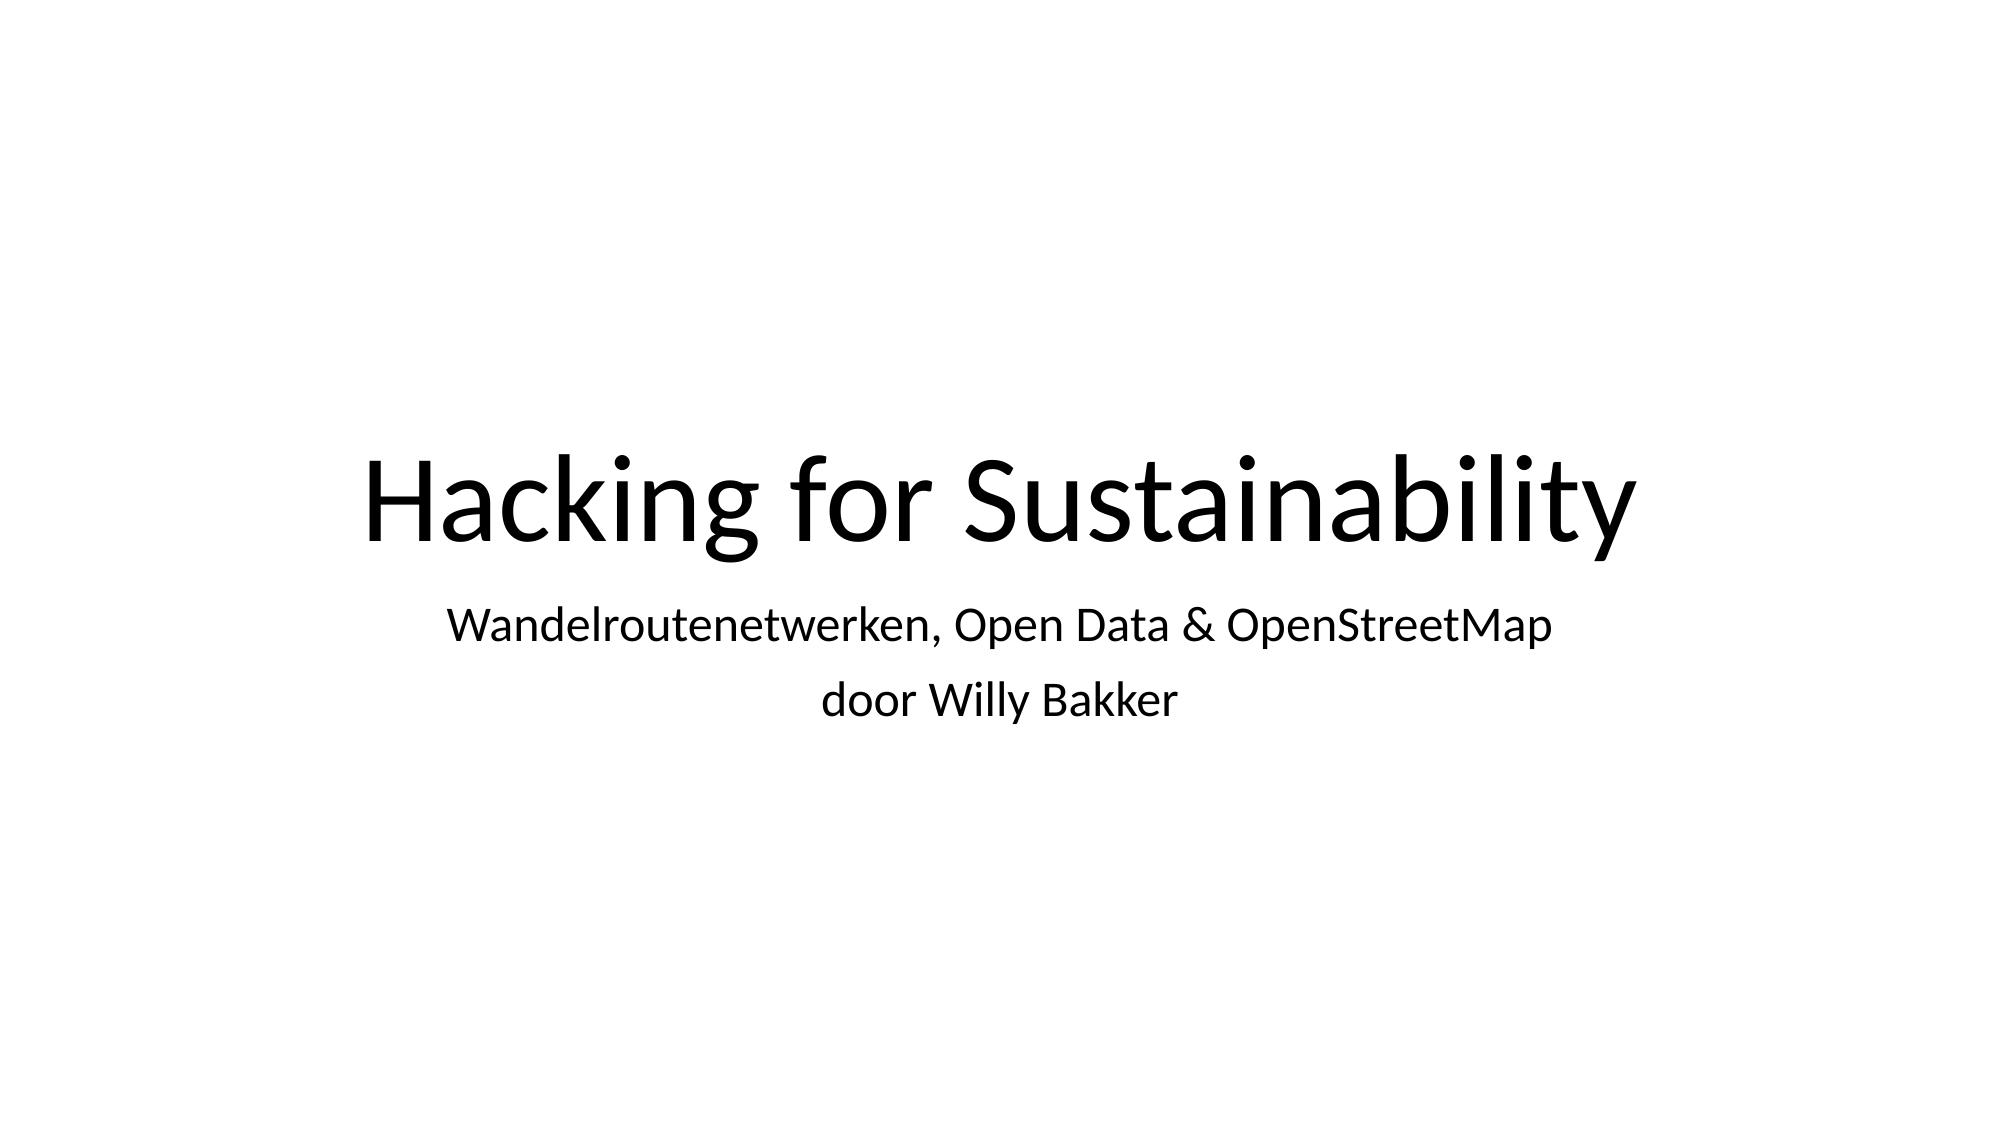

# Hacking for Sustainability
Wandelroutenetwerken, Open Data & OpenStreetMap
door Willy Bakker